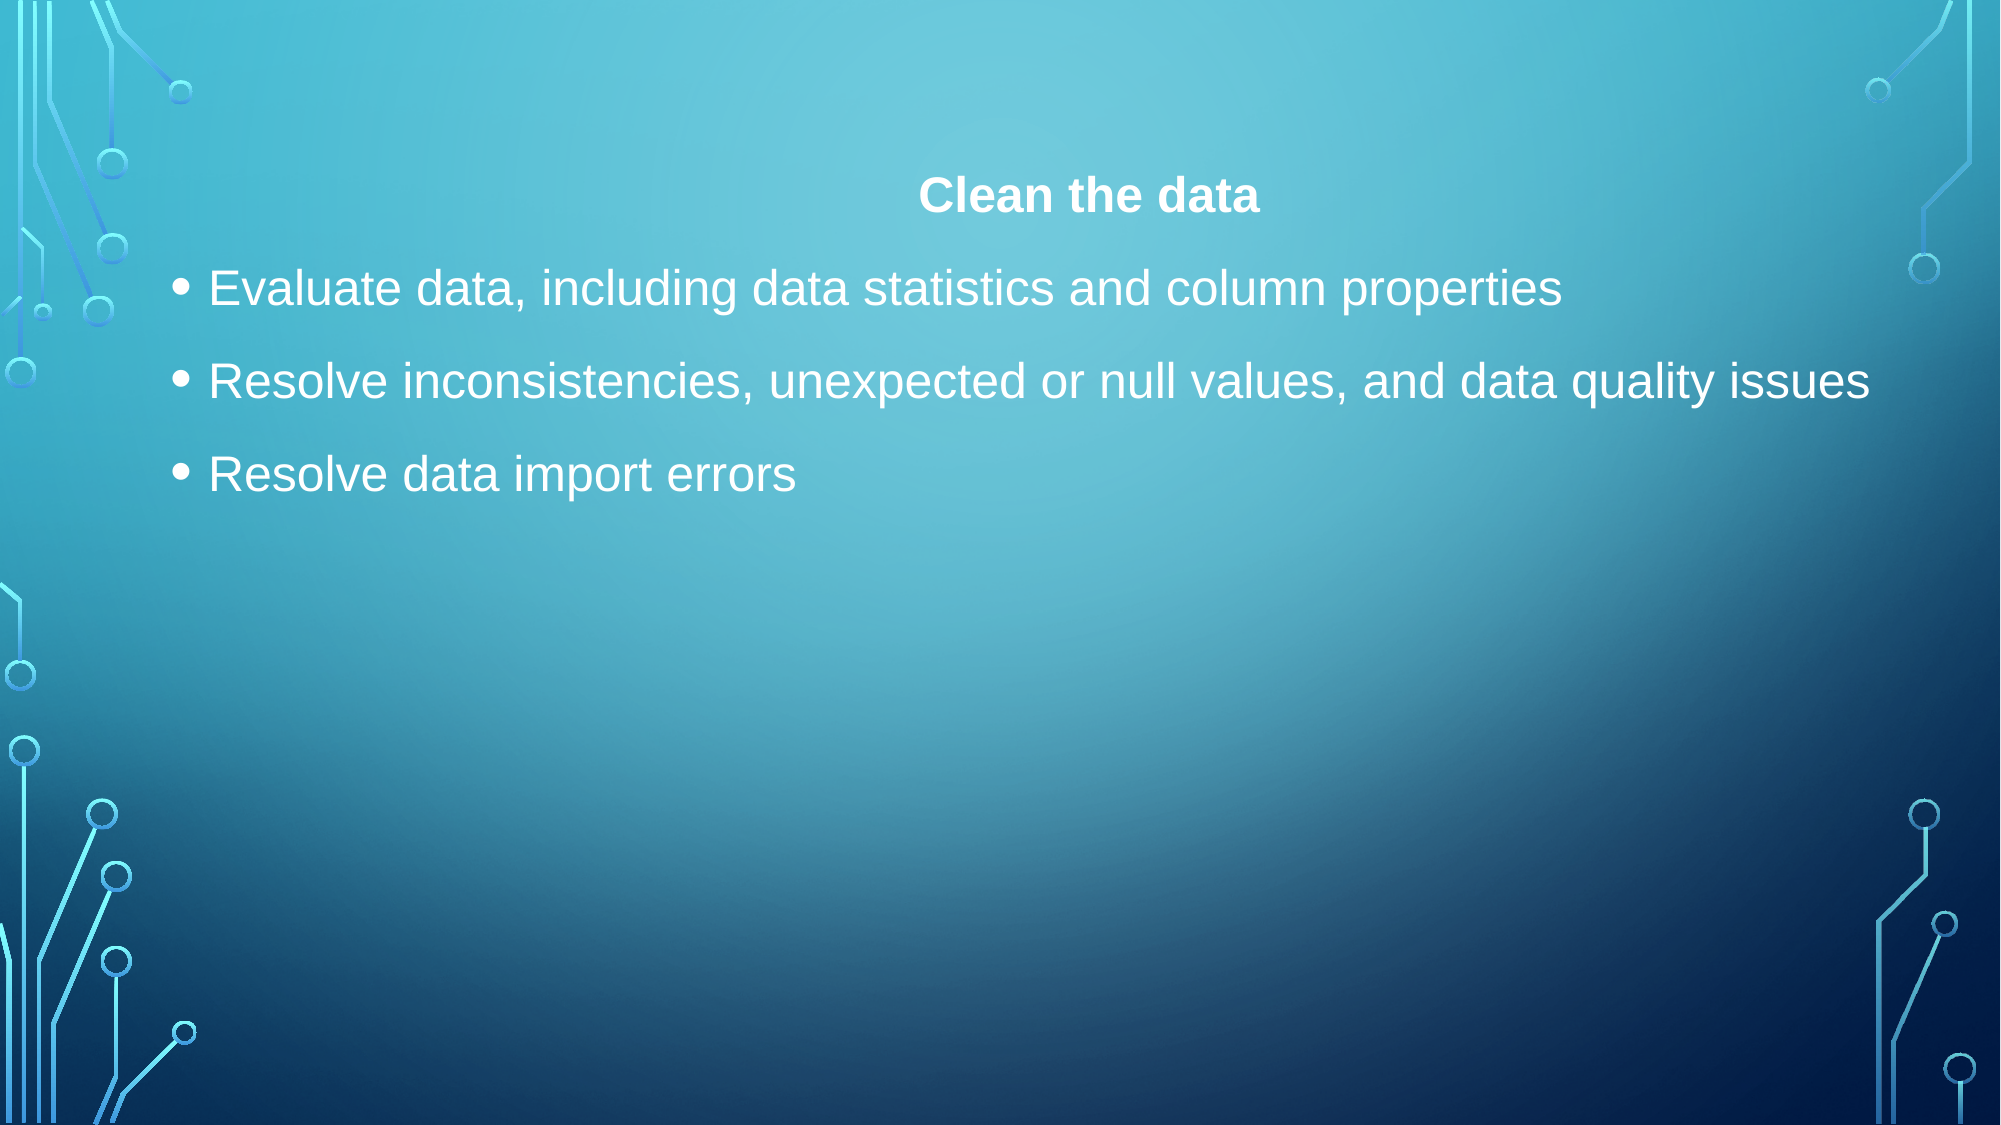

Clean the data
Evaluate data, including data statistics and column properties
Resolve inconsistencies, unexpected or null values, and data quality issues
Resolve data import errors